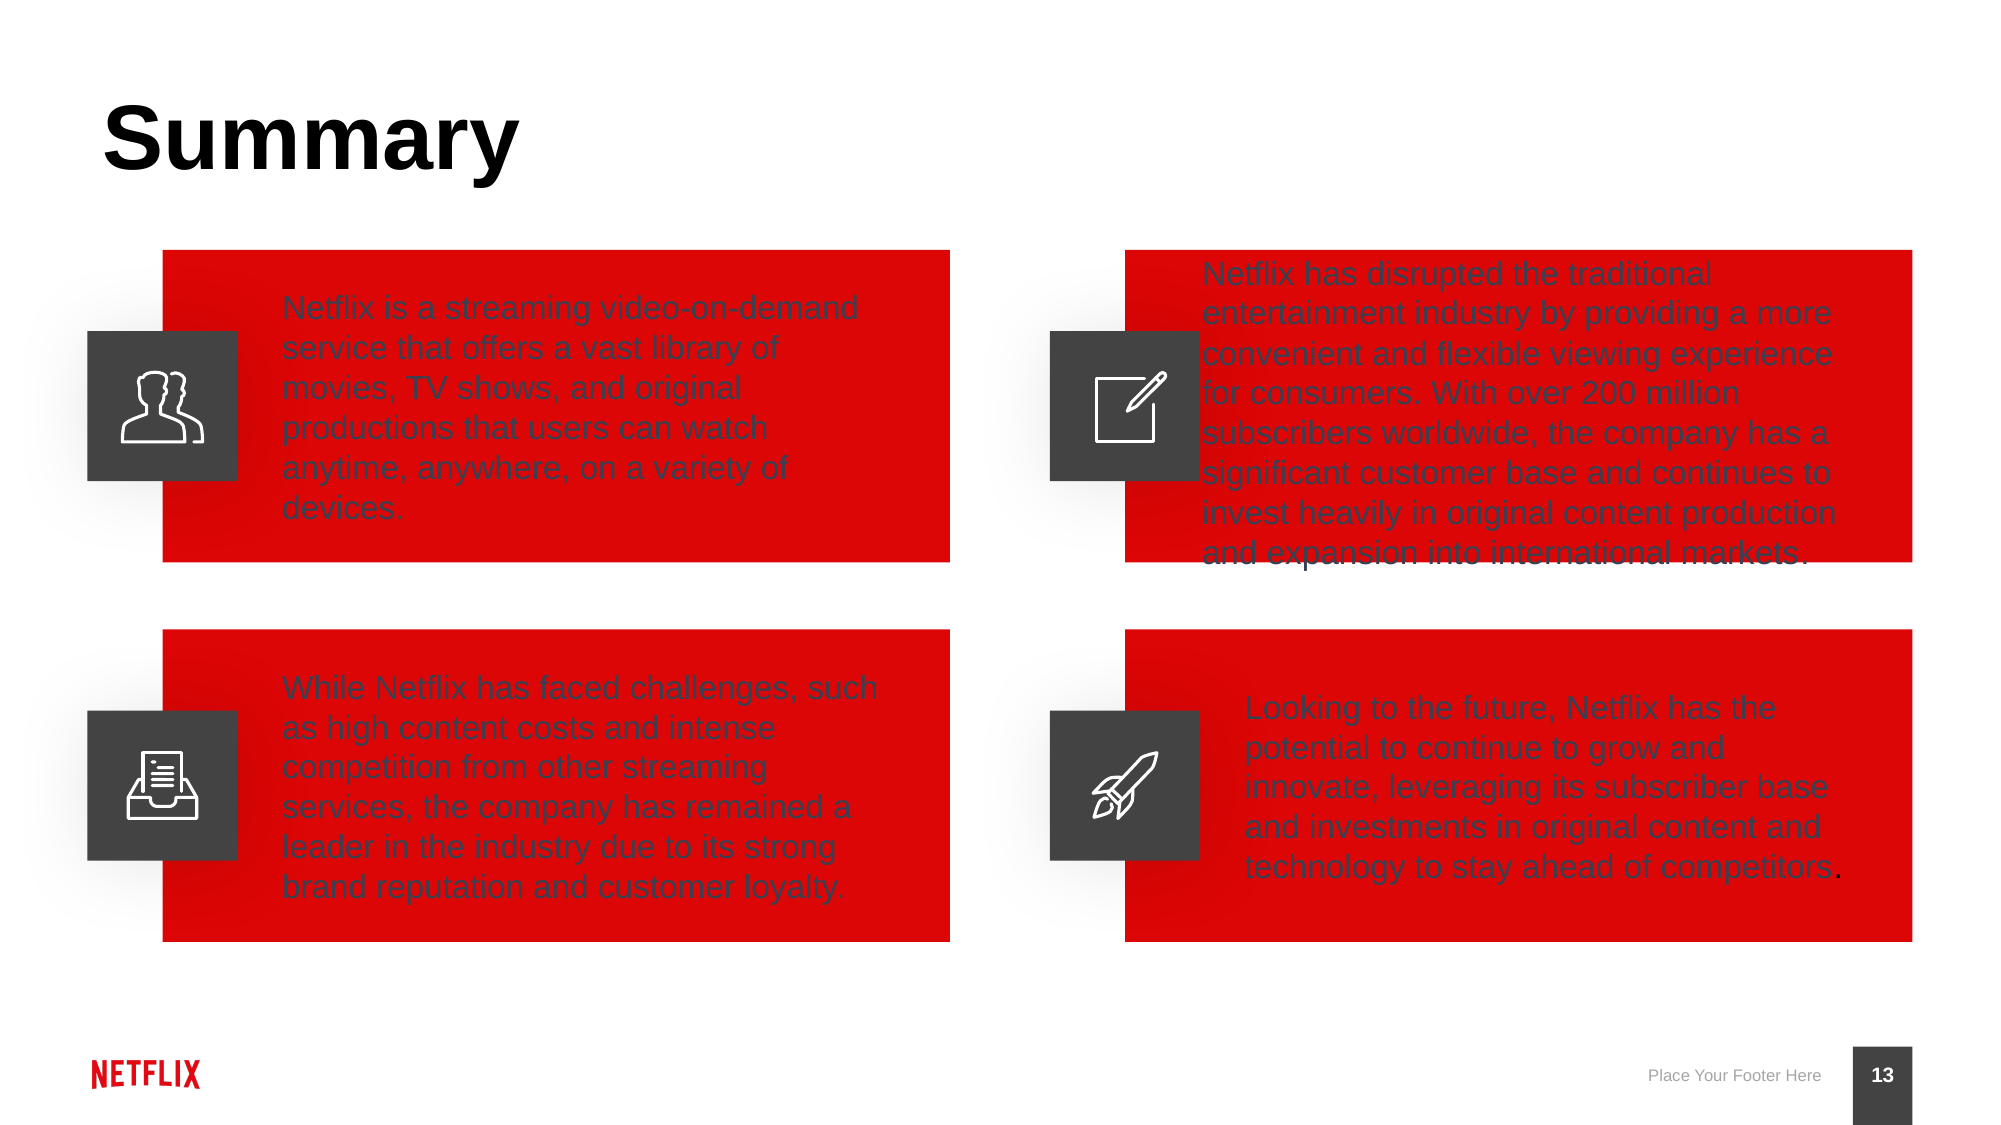

# Summary
Netflix has disrupted the traditional entertainment industry by providing a more convenient and flexible viewing experience for consumers. With over 200 million subscribers worldwide, the company has a significant customer base and continues to invest heavily in original content production and expansion into international markets.

Netflix is a streaming video-on-demand service that offers a vast library of movies, TV shows, and original productions that users can watch anytime, anywhere, on a variety of devices.

While Netflix has faced challenges, such as high content costs and intense competition from other streaming services, the company has remained a leader in the industry due to its strong brand reputation and customer loyalty.
Looking to the future, Netflix has the potential to continue to grow and innovate, leveraging its subscriber base and investments in original content and technology to stay ahead of competitors.